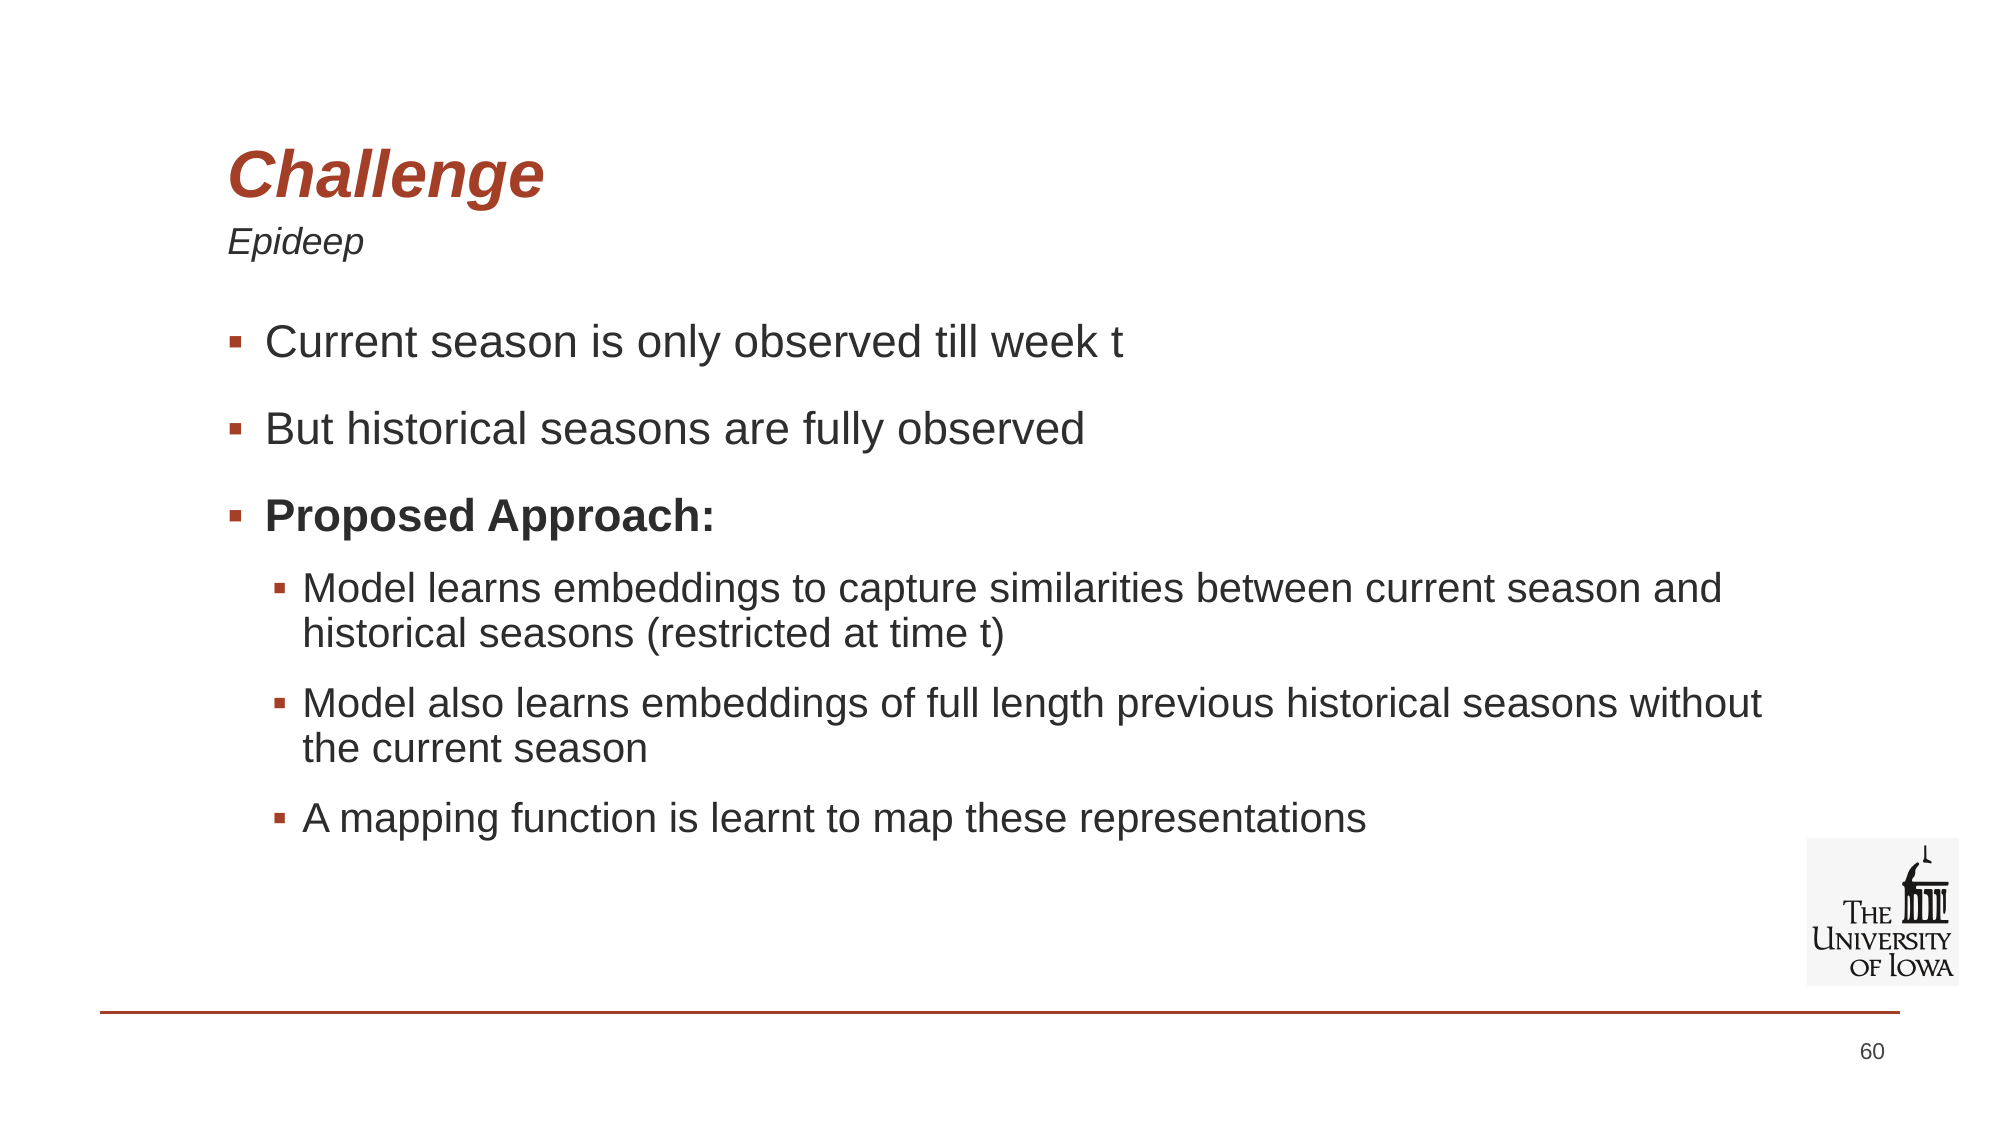

# Challenge
Epideep
Current season is only observed till week t
But historical seasons are fully observed
Proposed Approach:
Model learns embeddings to capture similarities between current season and historical seasons (restricted at time t)
Model also learns embeddings of full length previous historical seasons without the current season
A mapping function is learnt to map these representations

60